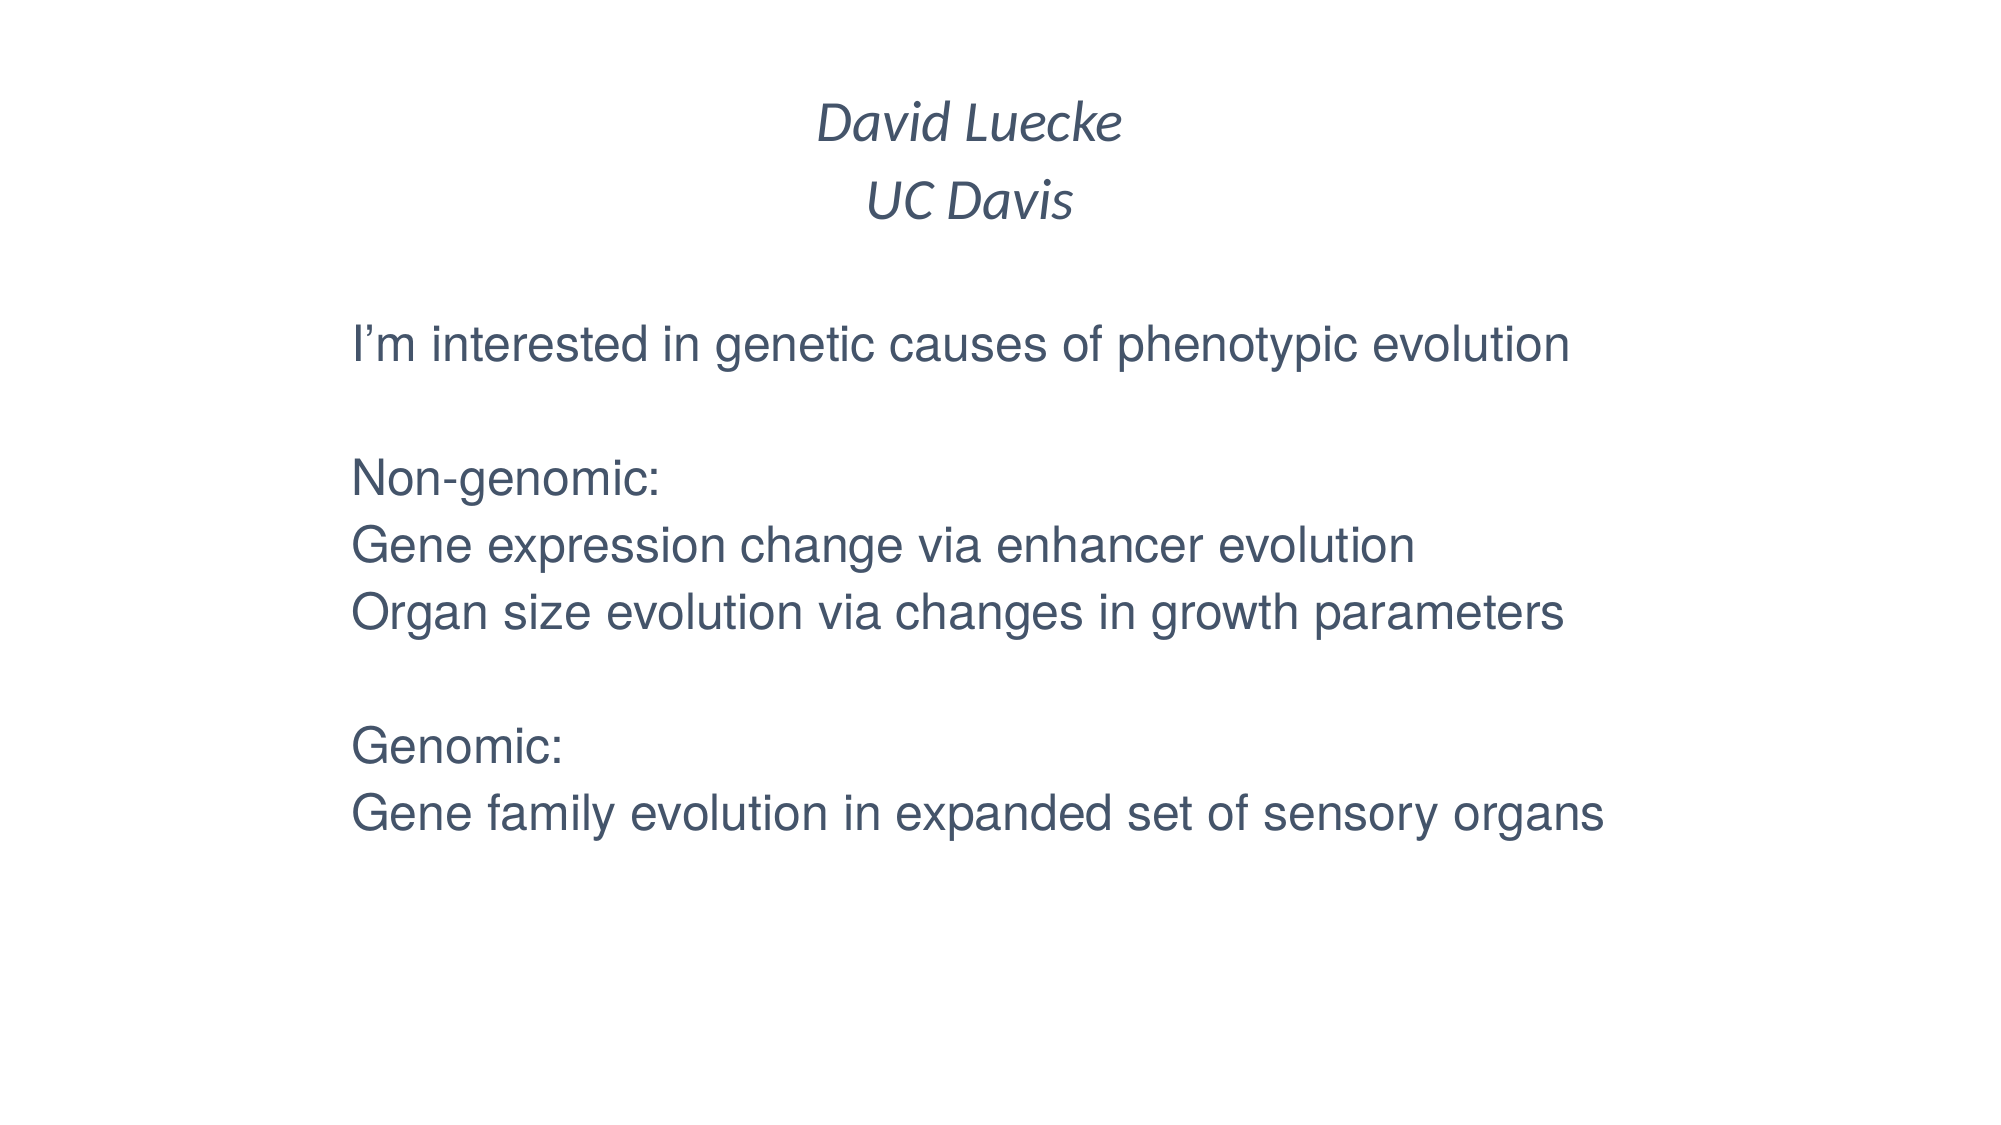

David Luecke
UC Davis
I’m interested in genetic causes of phenotypic evolution

Non-genomic:
Gene expression change via enhancer evolution
Organ size evolution via changes in growth parameters

Genomic:
Gene family evolution in expanded set of sensory organs